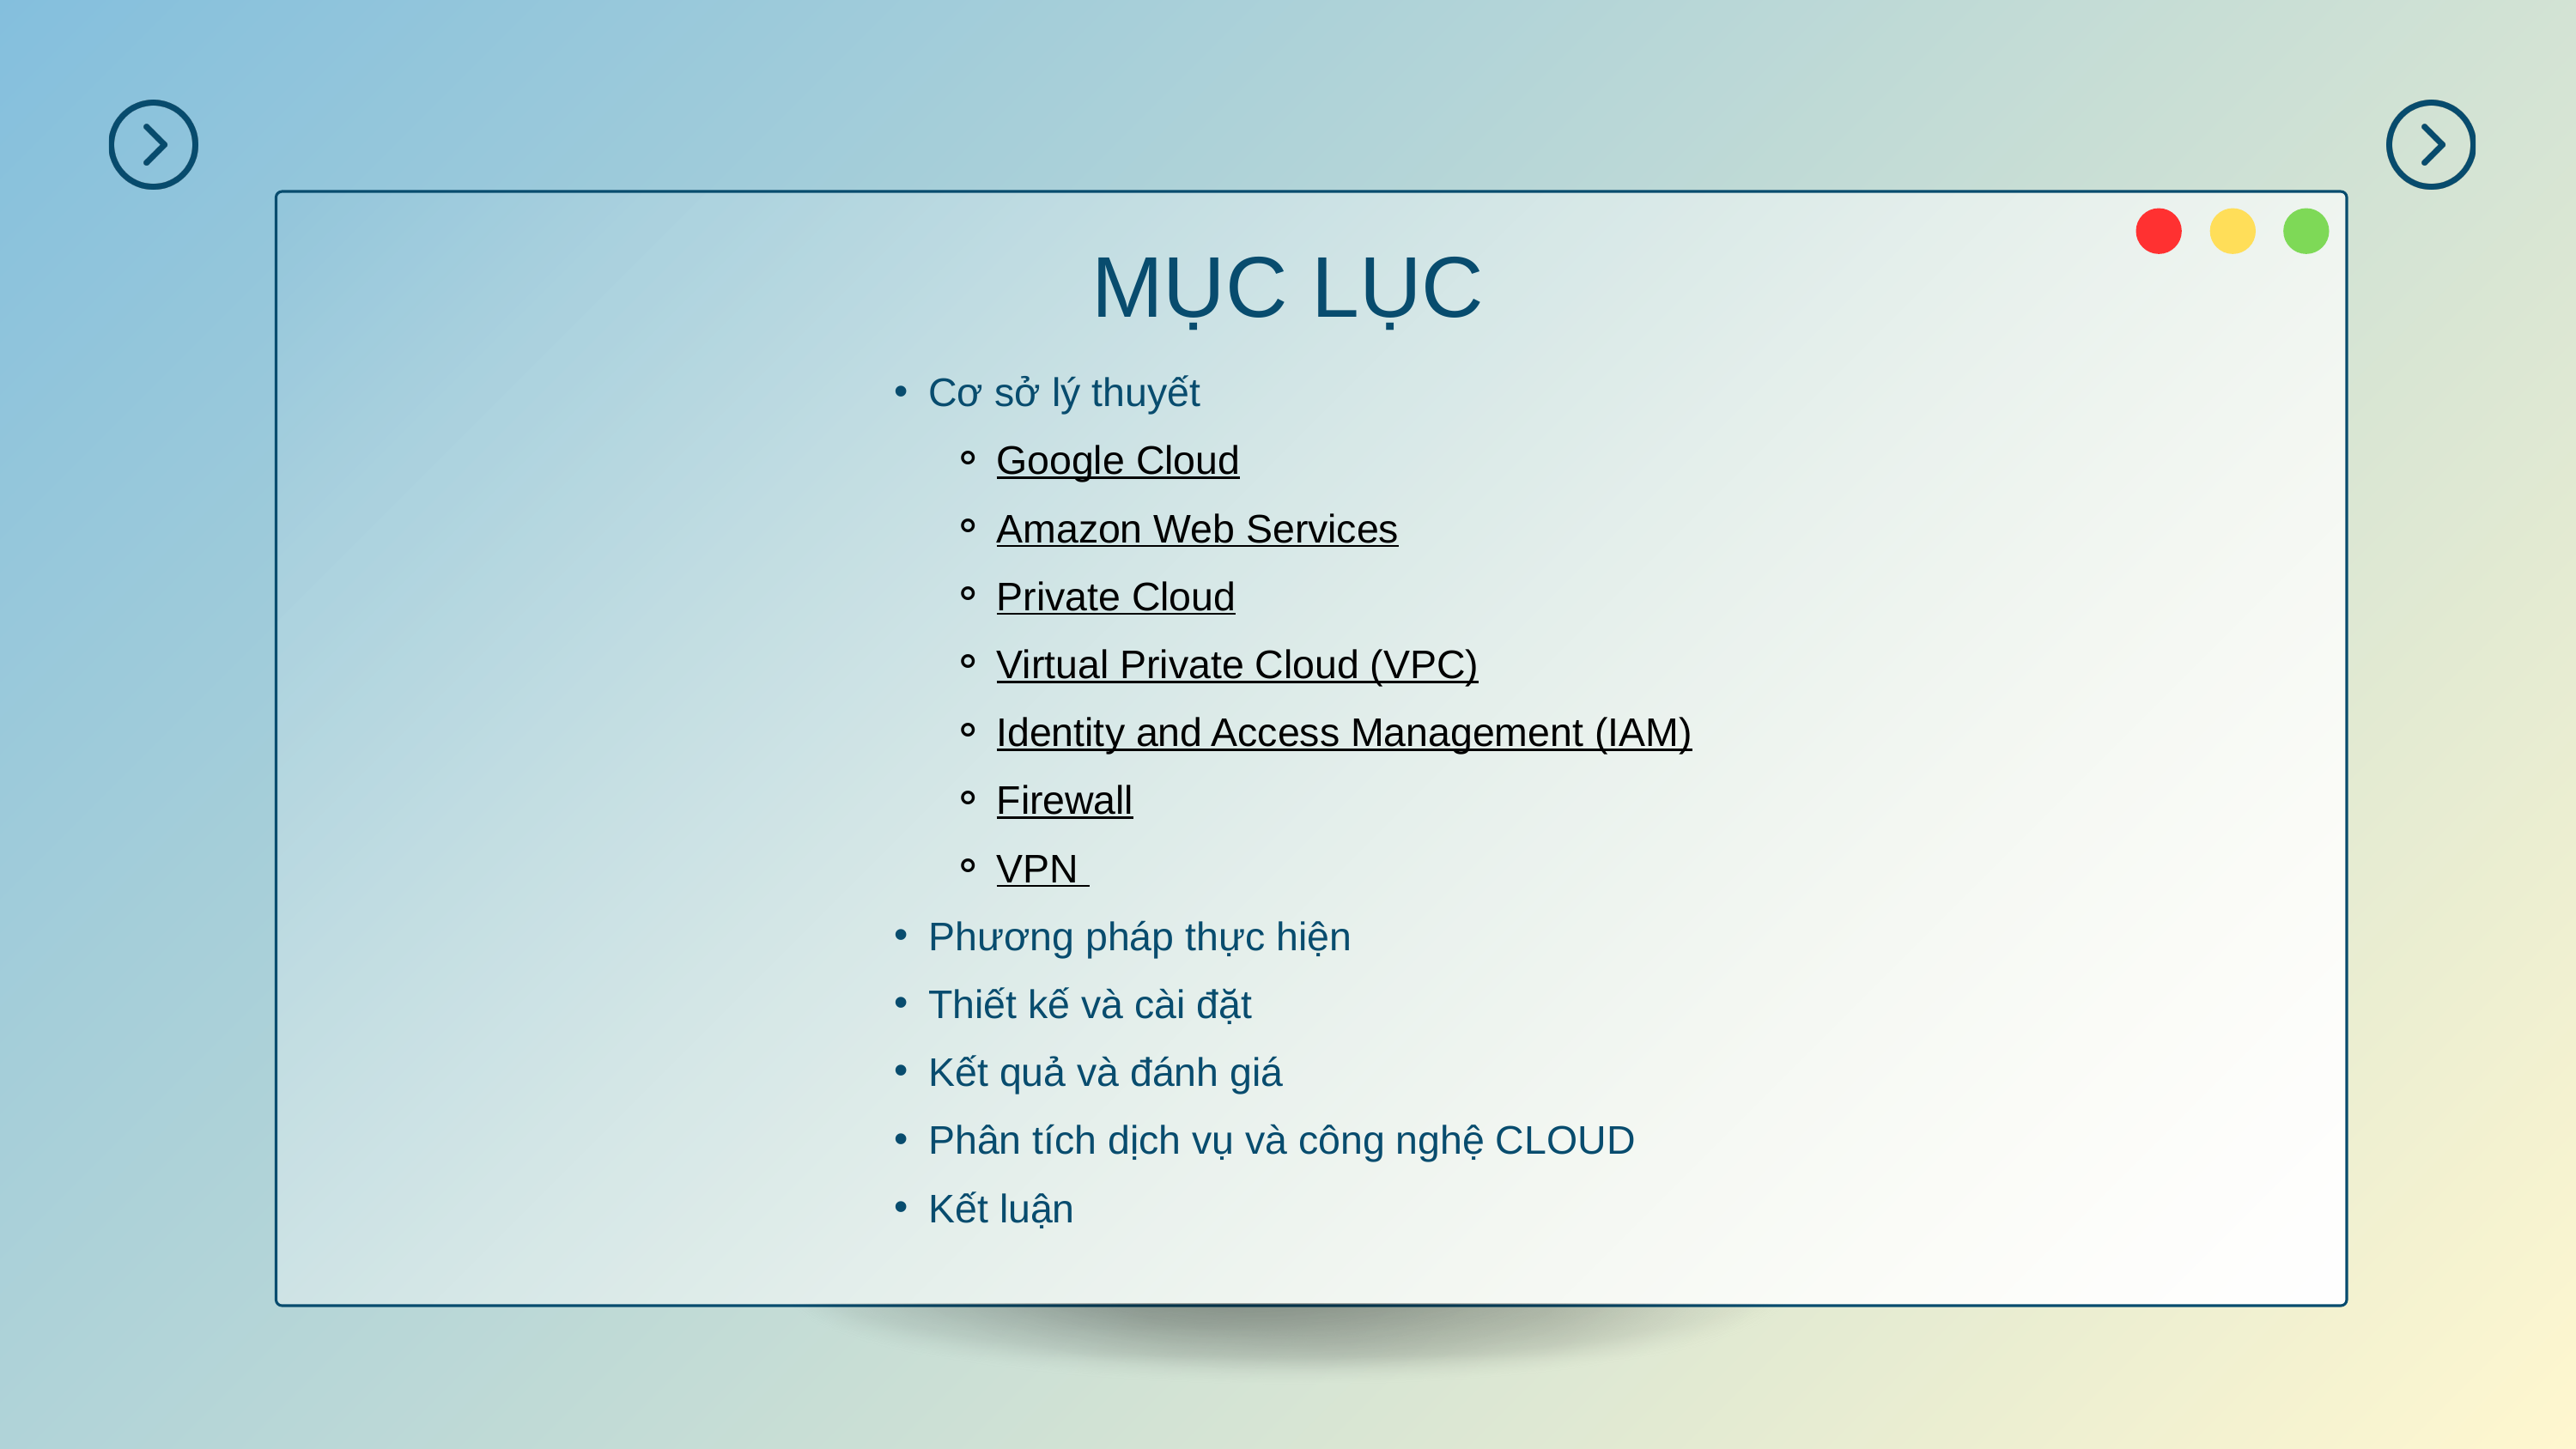

MỤC LỤC
Cơ sở lý thuyết
Google Cloud
Amazon Web Services
Private Cloud
Virtual Private Cloud (VPC)
Identity and Access Management (IAM)
Firewall
VPN
Phương pháp thực hiện
Thiết kế và cài đặt
Kết quả và đánh giá
Phân tích dịch vụ và công nghệ CLOUD
Kết luận